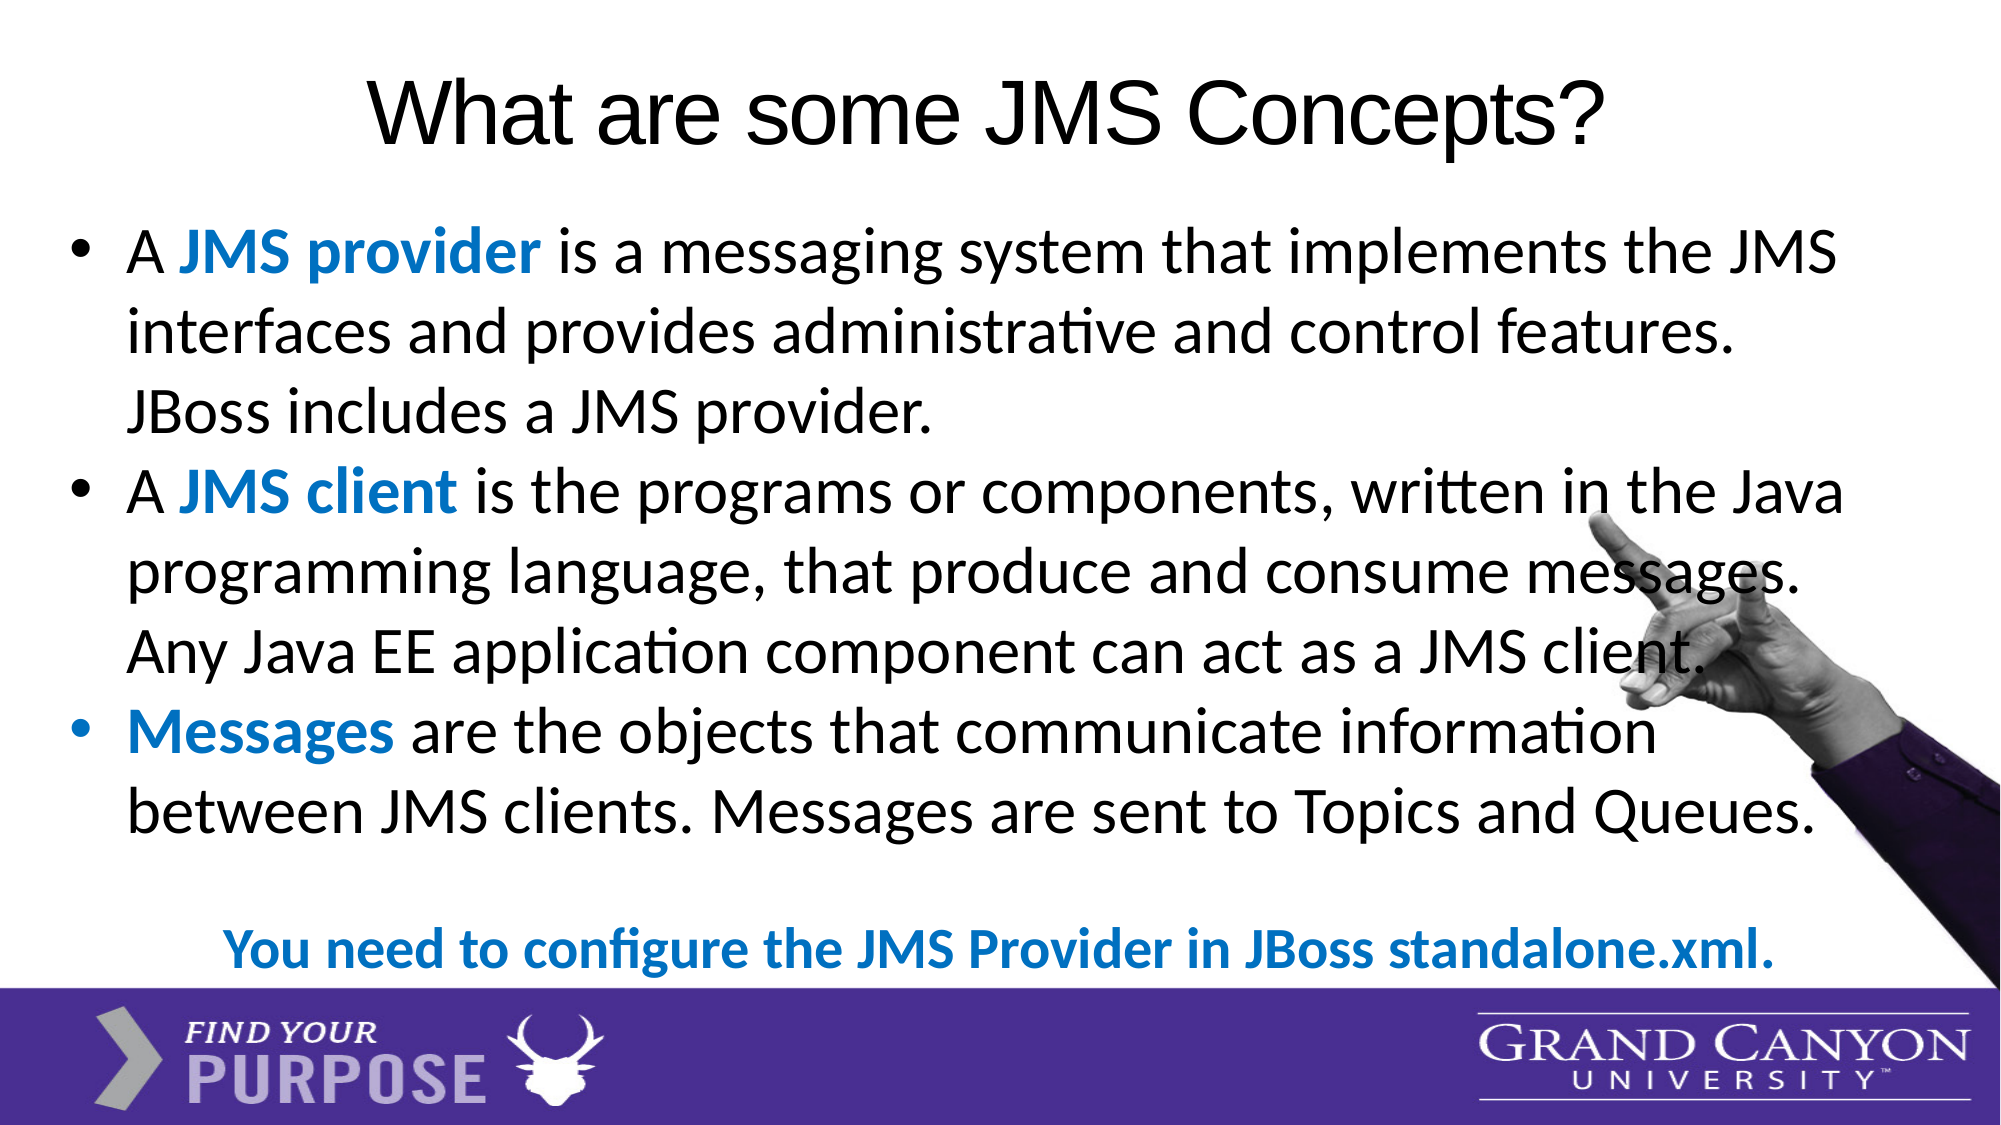

# What are some JMS Concepts?
A JMS provider is a messaging system that implements the JMS interfaces and provides administrative and control features. JBoss includes a JMS provider.
A JMS client is the programs or components, written in the Java programming language, that produce and consume messages. Any Java EE application component can act as a JMS client.
Messages are the objects that communicate information between JMS clients. Messages are sent to Topics and Queues.

You need to configure the JMS Provider in JBoss standalone.xml.